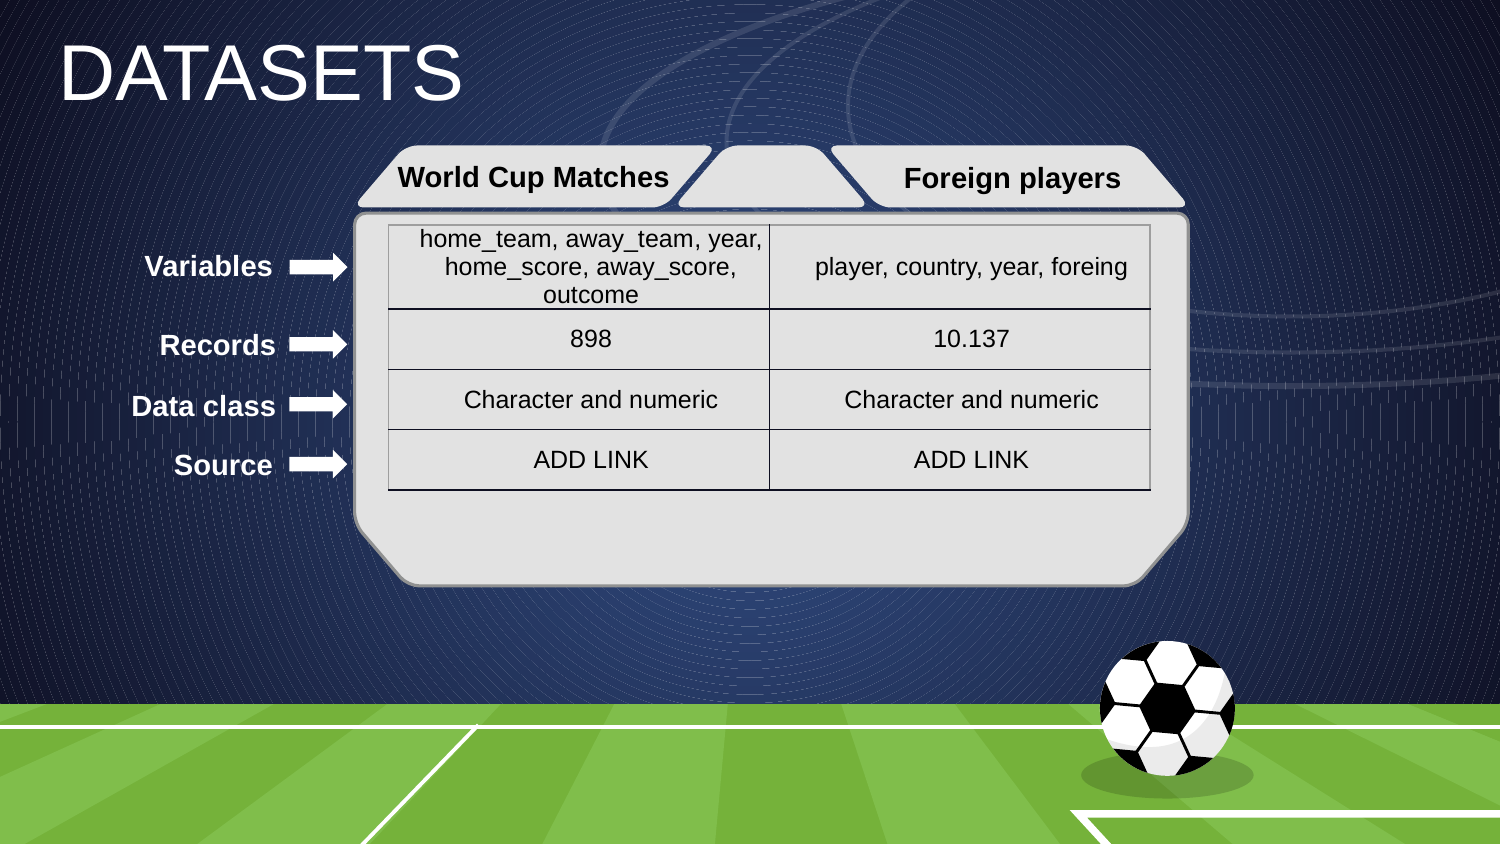

DATASETS

World Cup Matches
Foreign players

| home\_team, away\_team, year, home\_score, away\_score, outcome | player, country, year, foreing |
| --- | --- |
| 898 | 10.137 |
| Character and numeric | Character and numeric |
| ADD LINK | ADD LINK |
Variables

Records

Data class

Source